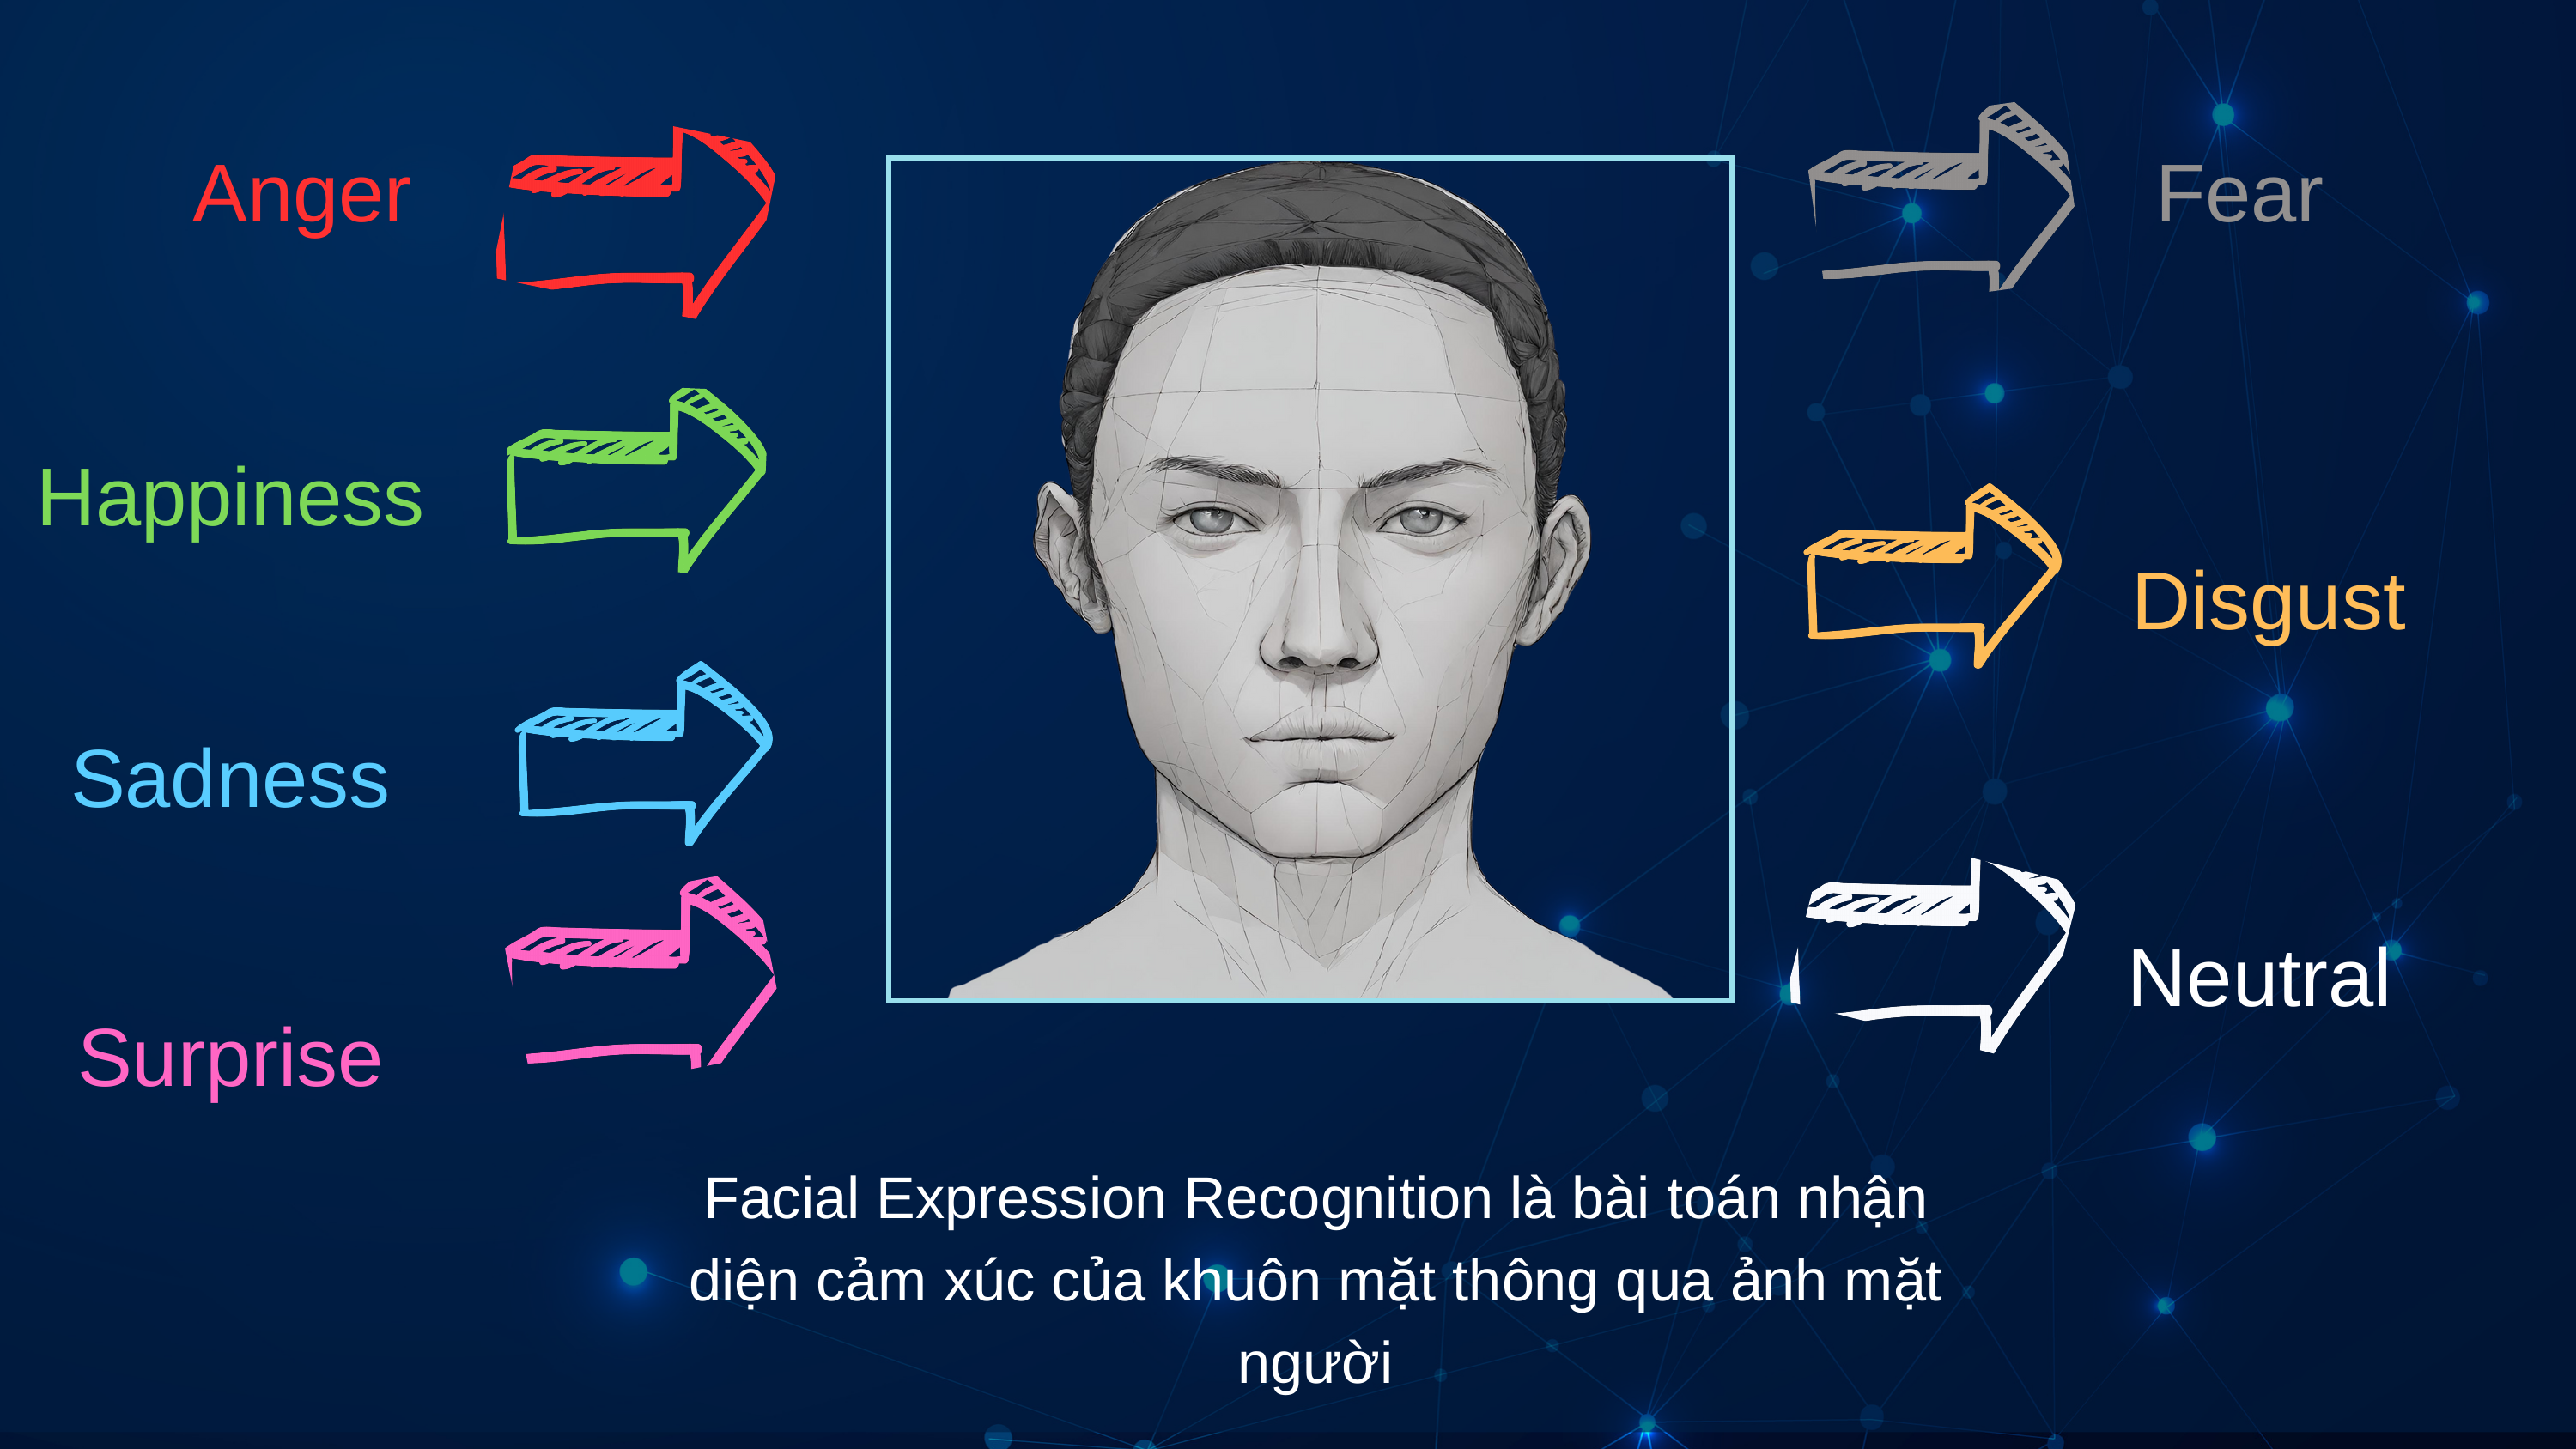

Anger
Fear

Happiness

Disgust

Sadness

Neutral
Surprise
Facial Expression Recognition là bài toán nhận diện cảm xúc của khuôn mặt thông qua ảnh mặt người